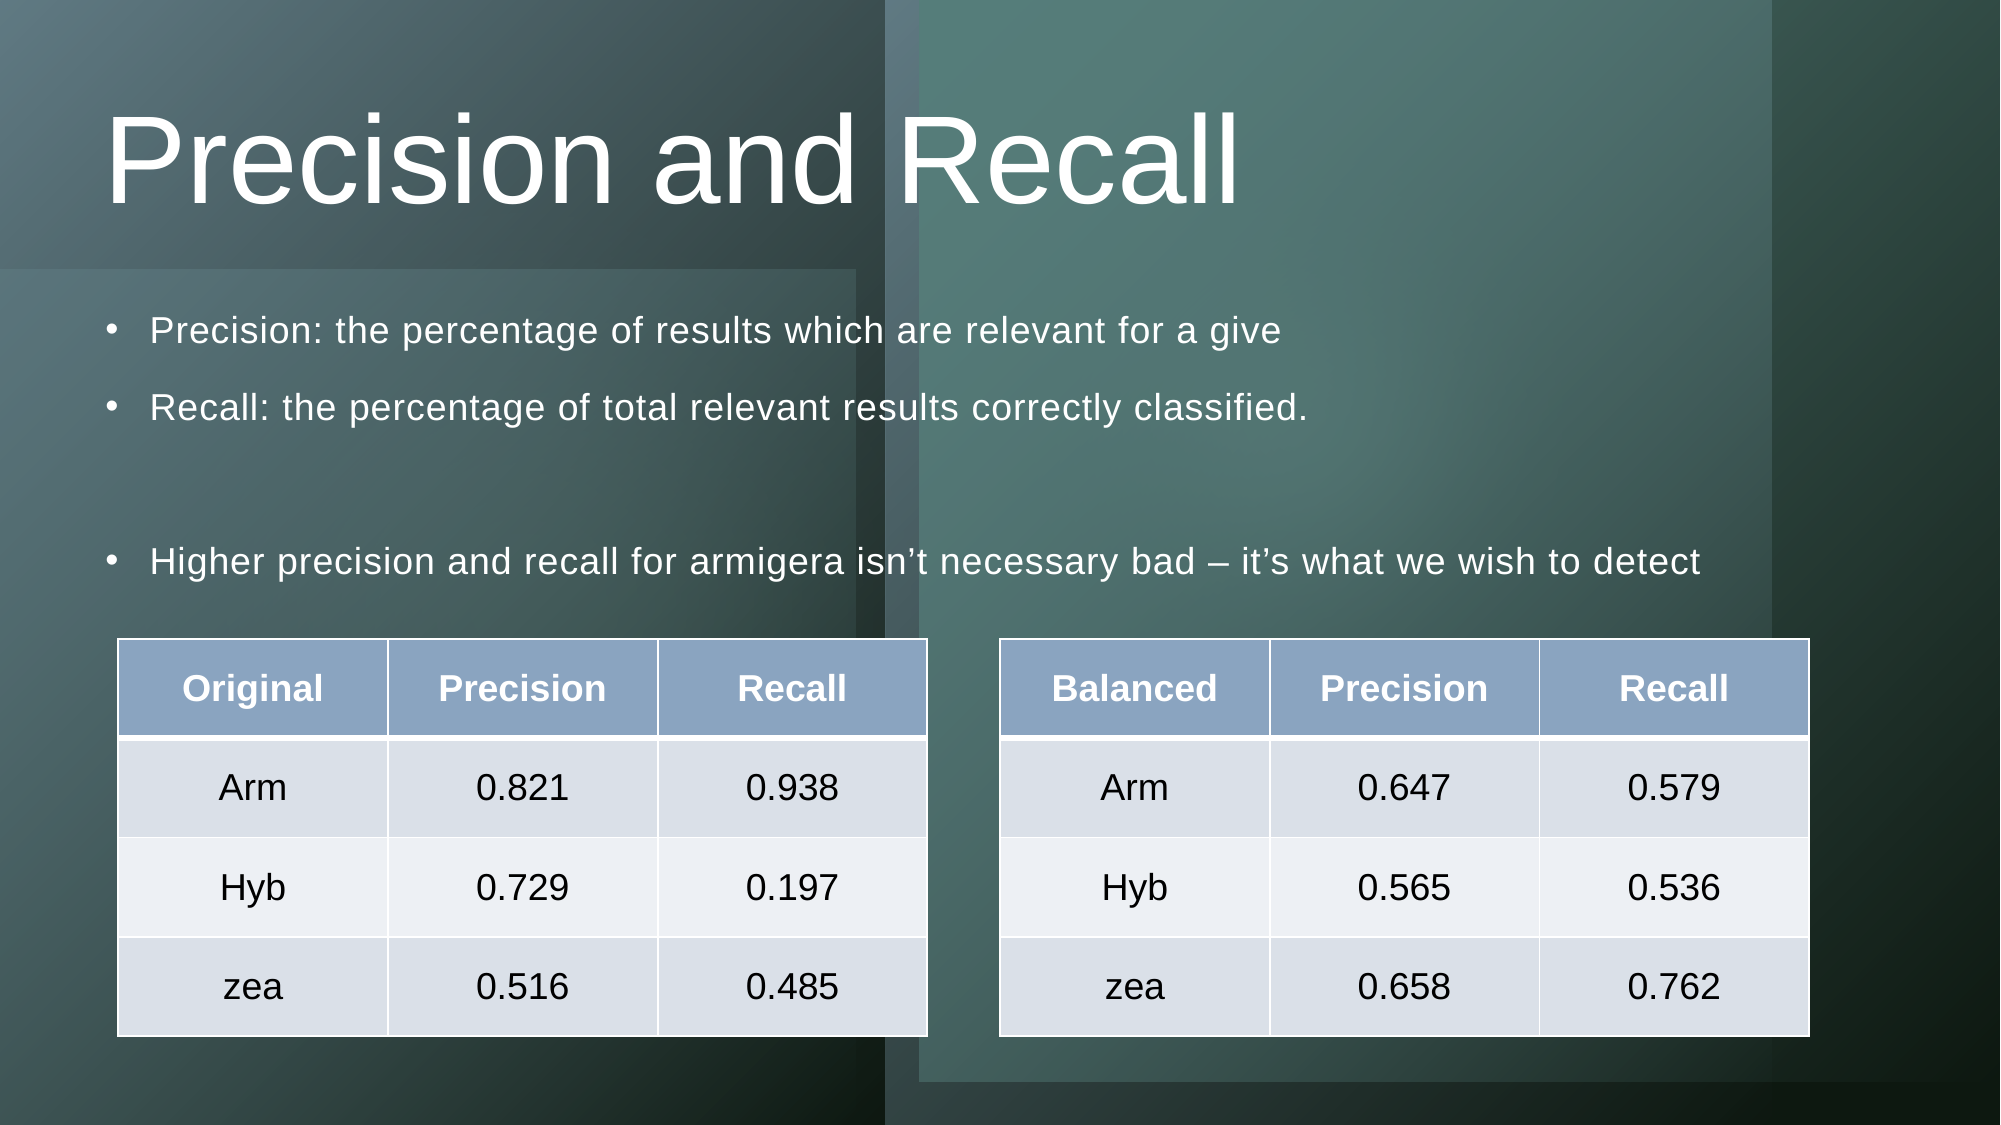

# Precision and Recall
Precision: the percentage of results which are relevant for a give
Recall: the percentage of total relevant results correctly classified.

Higher precision and recall for armigera isn’t necessary bad – it’s what we wish to detect
| Original | Precision | Recall |
| --- | --- | --- |
| Arm | 0.821 | 0.938 |
| Hyb | 0.729 | 0.197 |
| zea | 0.516 | 0.485 |
| Balanced | Precision | Recall |
| --- | --- | --- |
| Arm | 0.647 | 0.579 |
| Hyb | 0.565 | 0.536 |
| zea | 0.658 | 0.762 |